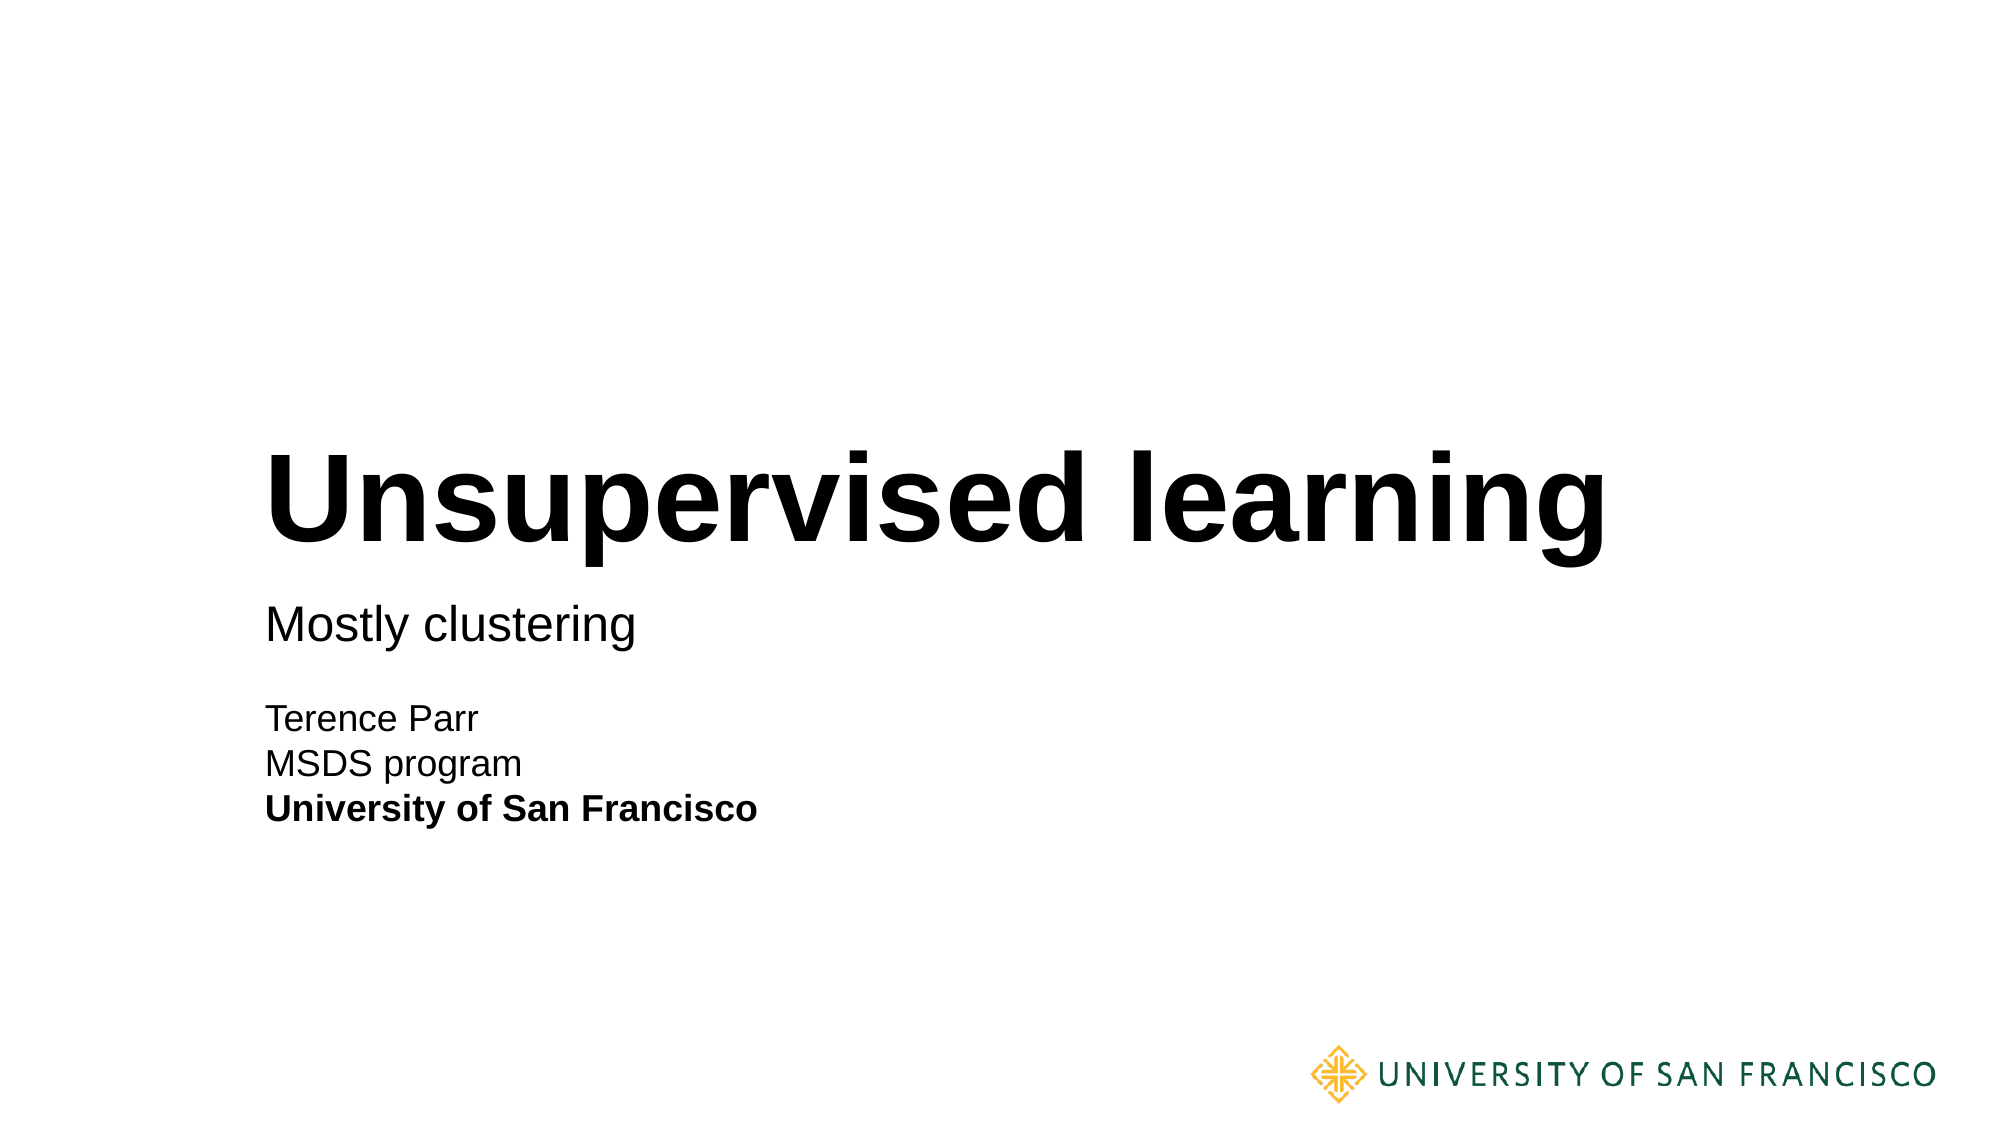

# Unsupervised learning
Mostly clustering
Terence Parr
MSDS program
University of San Francisco